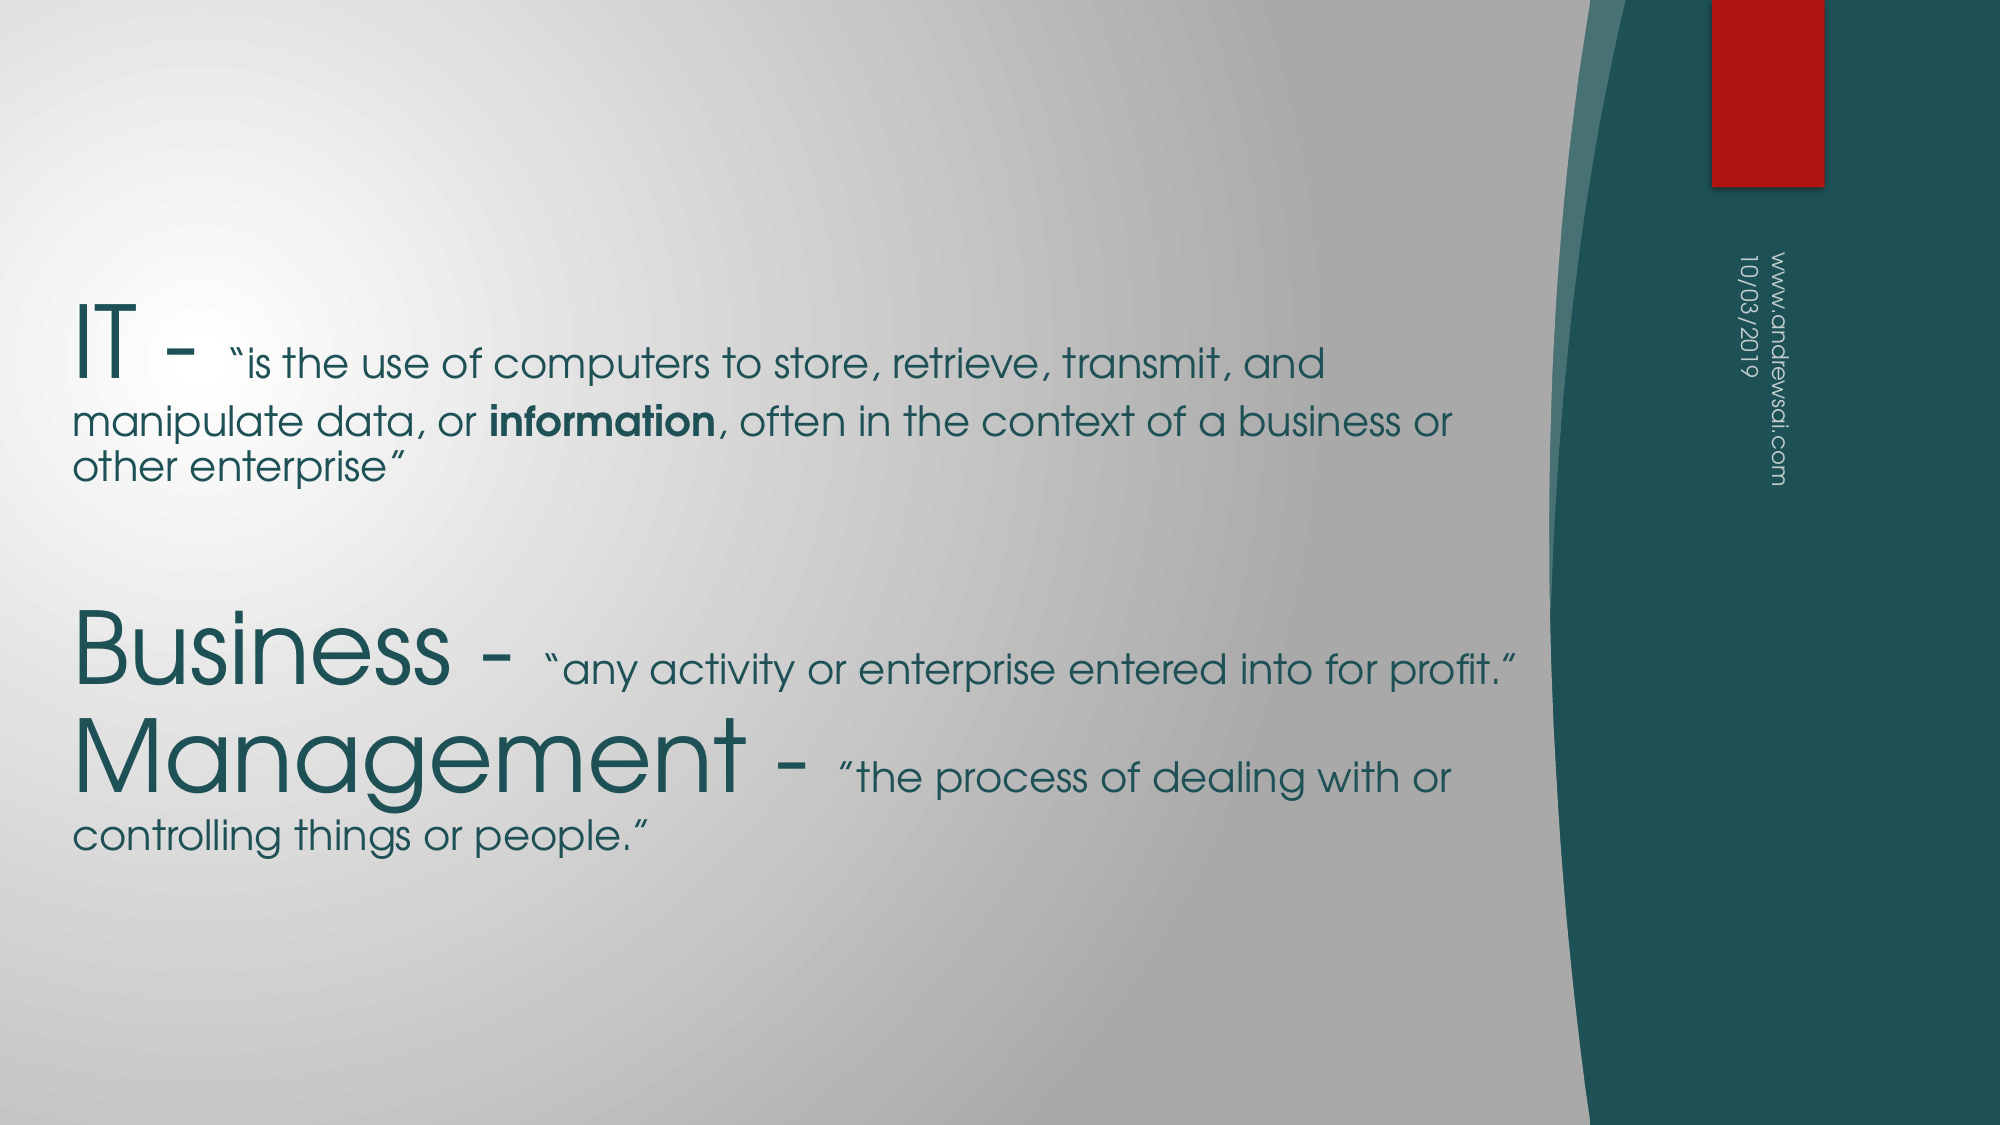

# IT - “is the use of computers to store, retrieve, transmit, and manipulate data, or information, often in the context of a business or other enterprise” Business - “any activity or enterprise entered into for profit.” Management - ”the process of dealing with or controlling things or people.”
10/03/2019
www.andrewsai.com